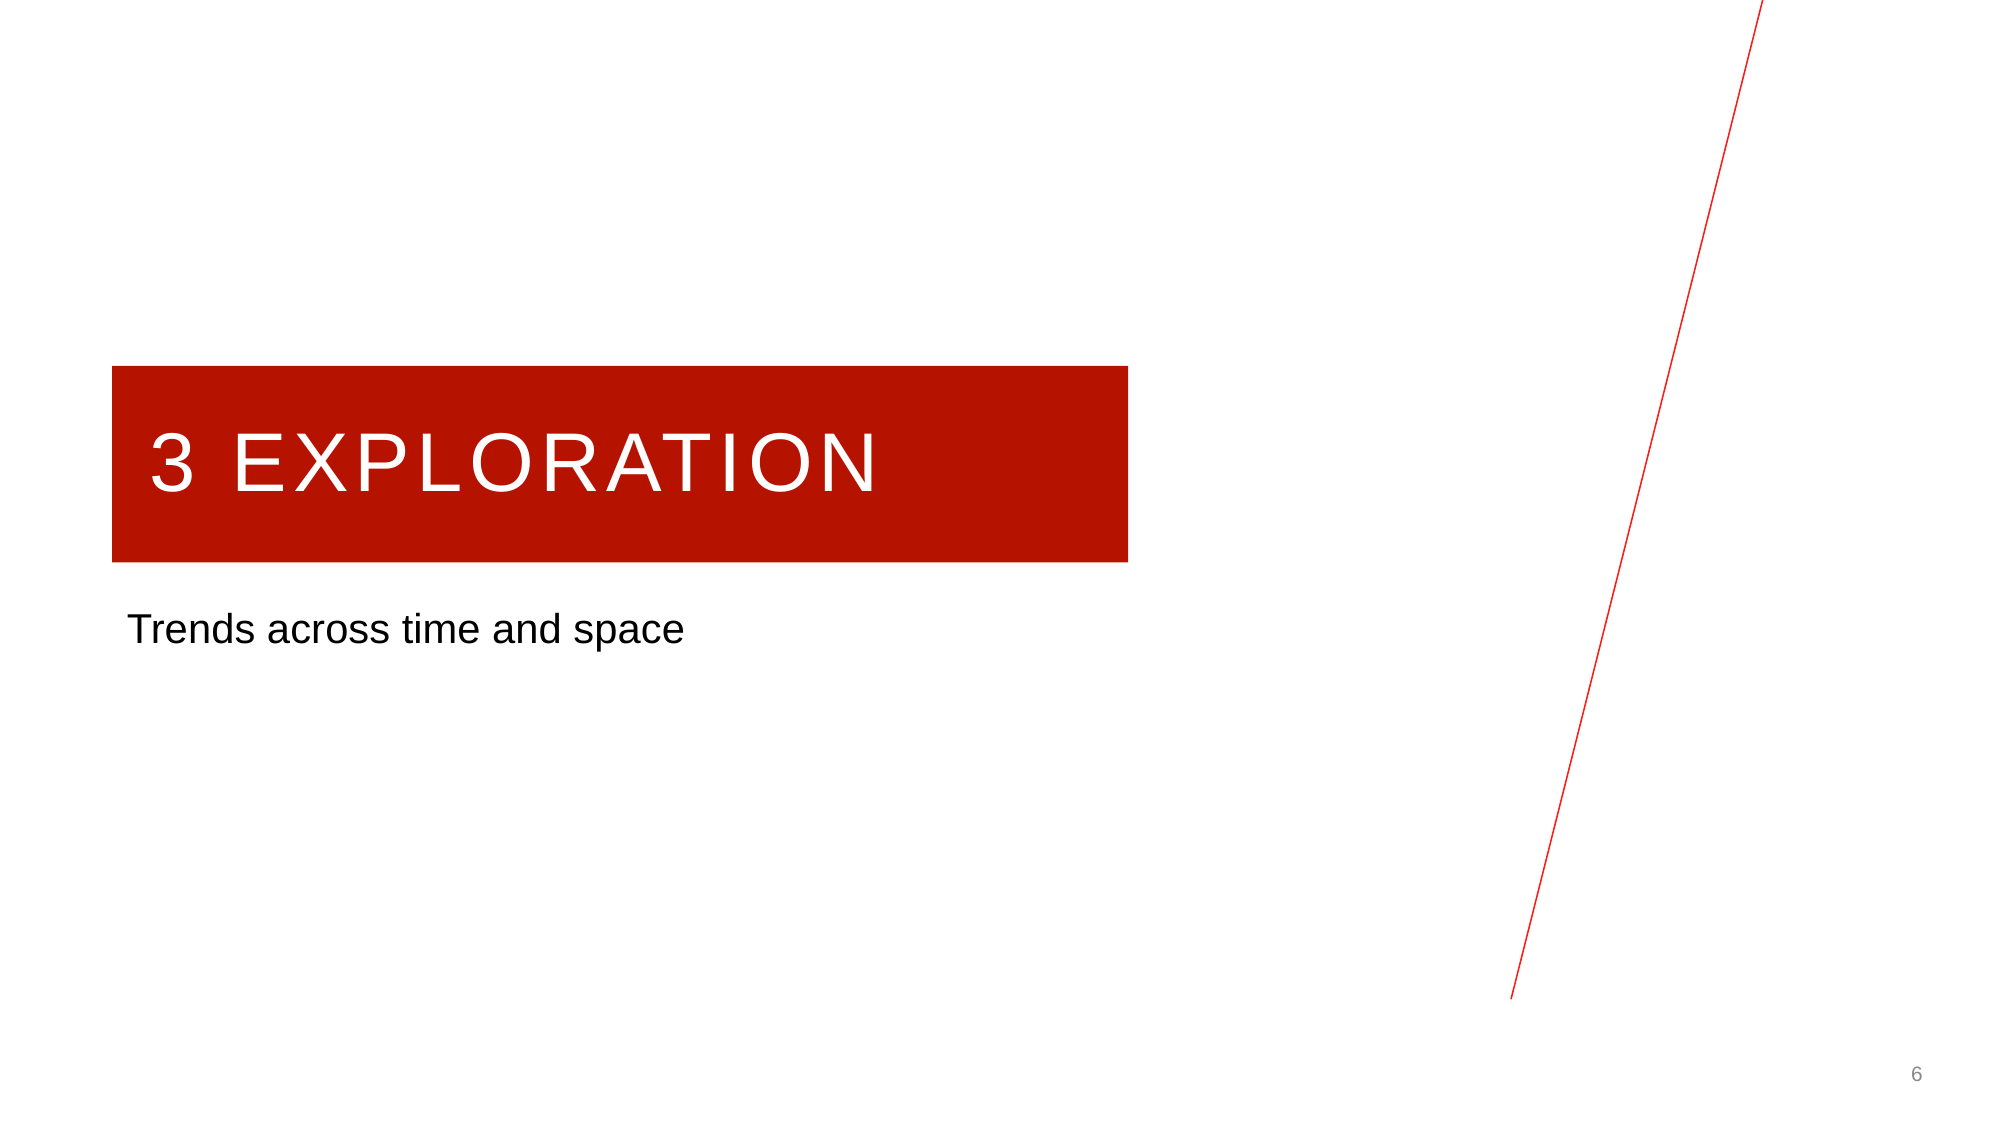

# 3 EXPLORATION
Trends across time and space
6